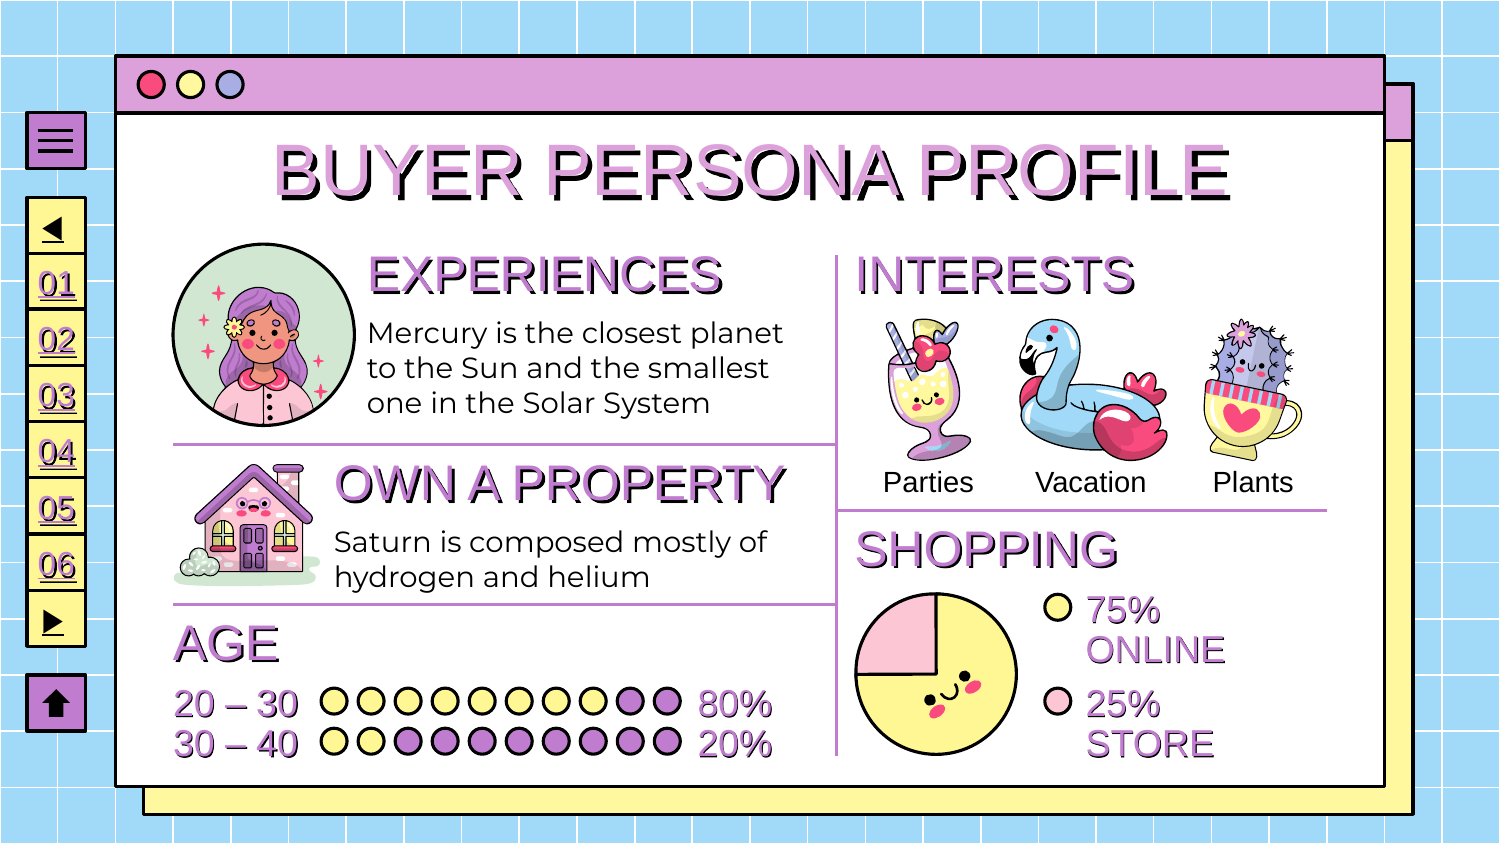

# BUYER PERSONA PROFILE

◀

01

02

03

04

05

06
▶

EXPERIENCES
INTERESTS

Mercury is the closest planet to the Sun and the smallest one in the Solar System

OWN A PROPERTY
Parties
Vacation
Plants

Saturn is composed mostly of hydrogen and helium
SHOPPING
75%

AGE
ONLINE

20 – 30
80%
25%

30 – 40
20%
STORE